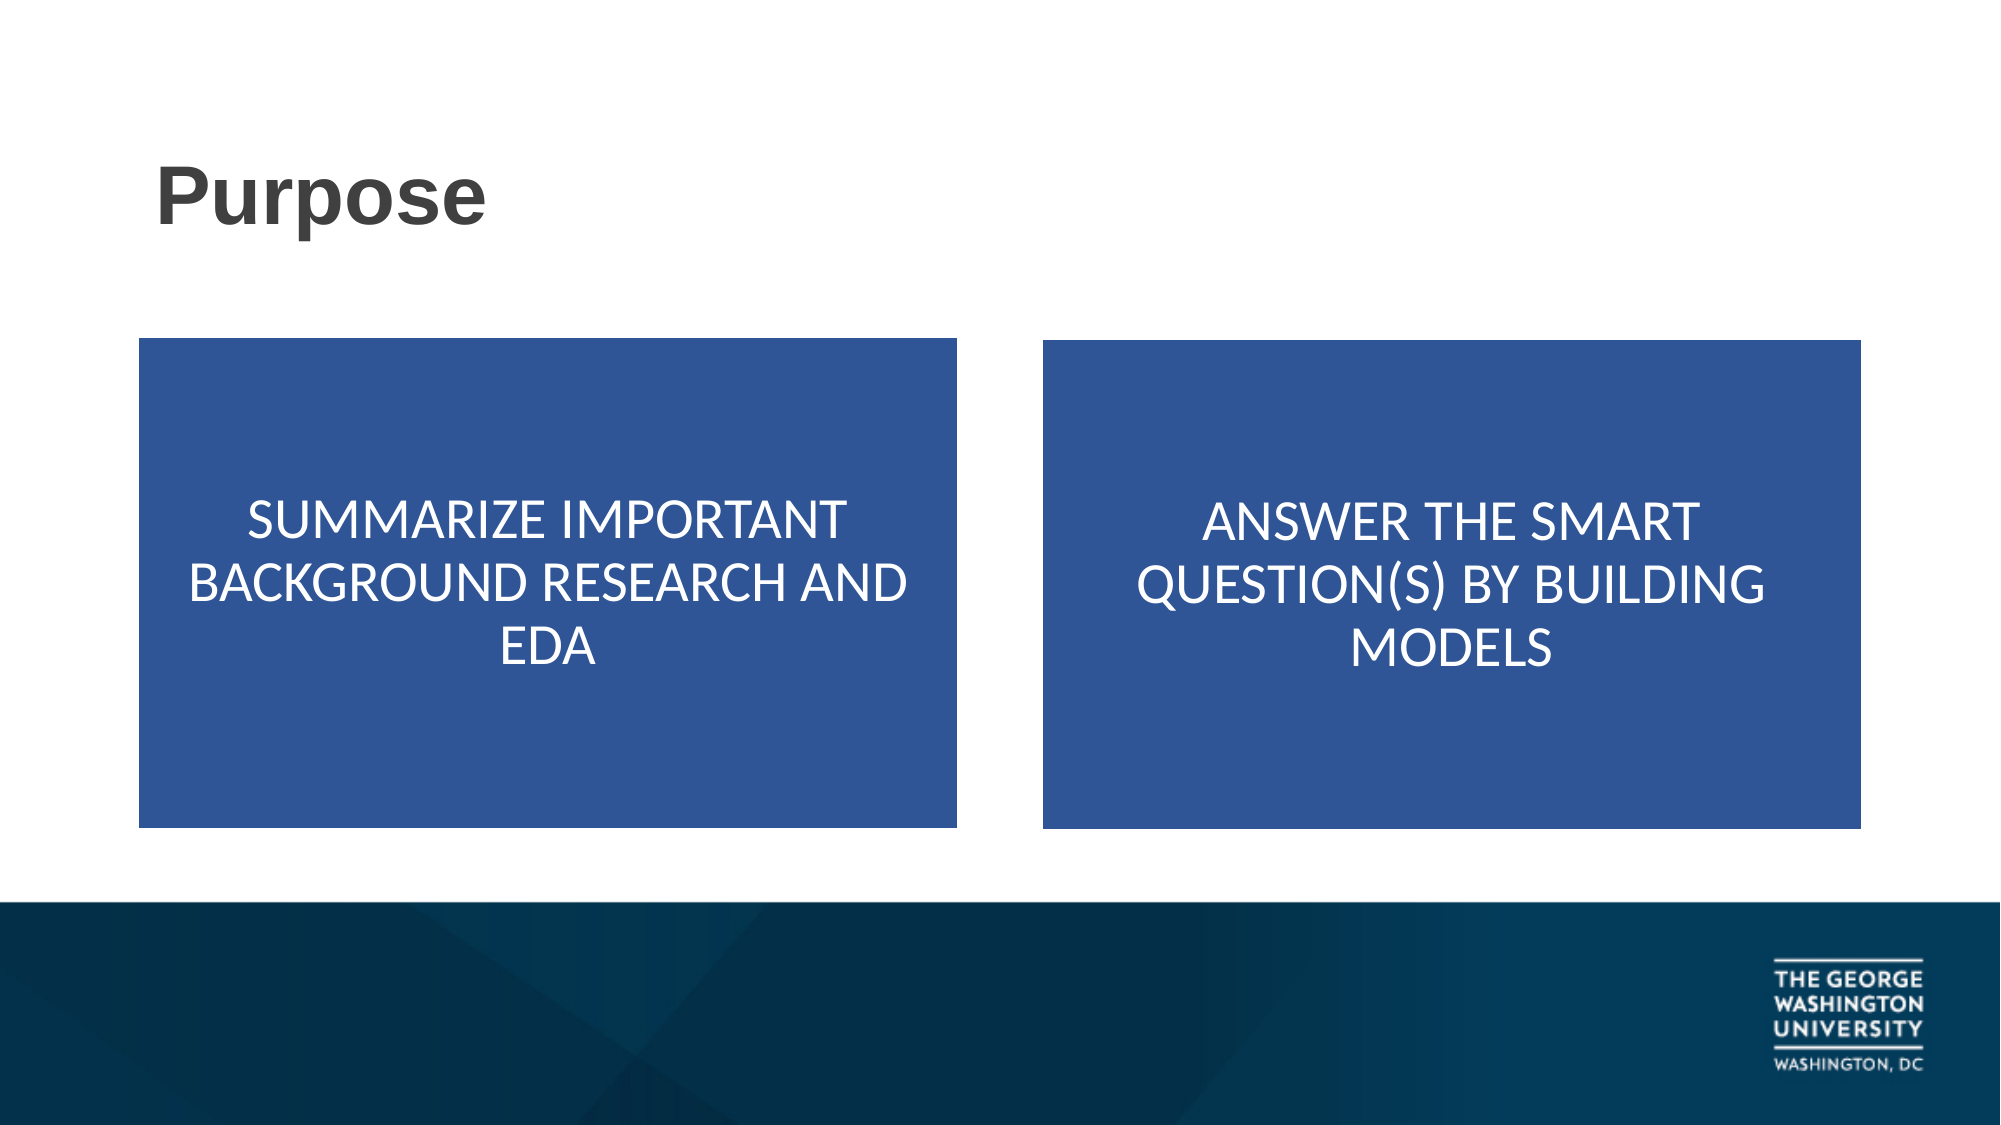

# Purpose
Summarize important background research and EDA
Answer the SMART question(s) by building models